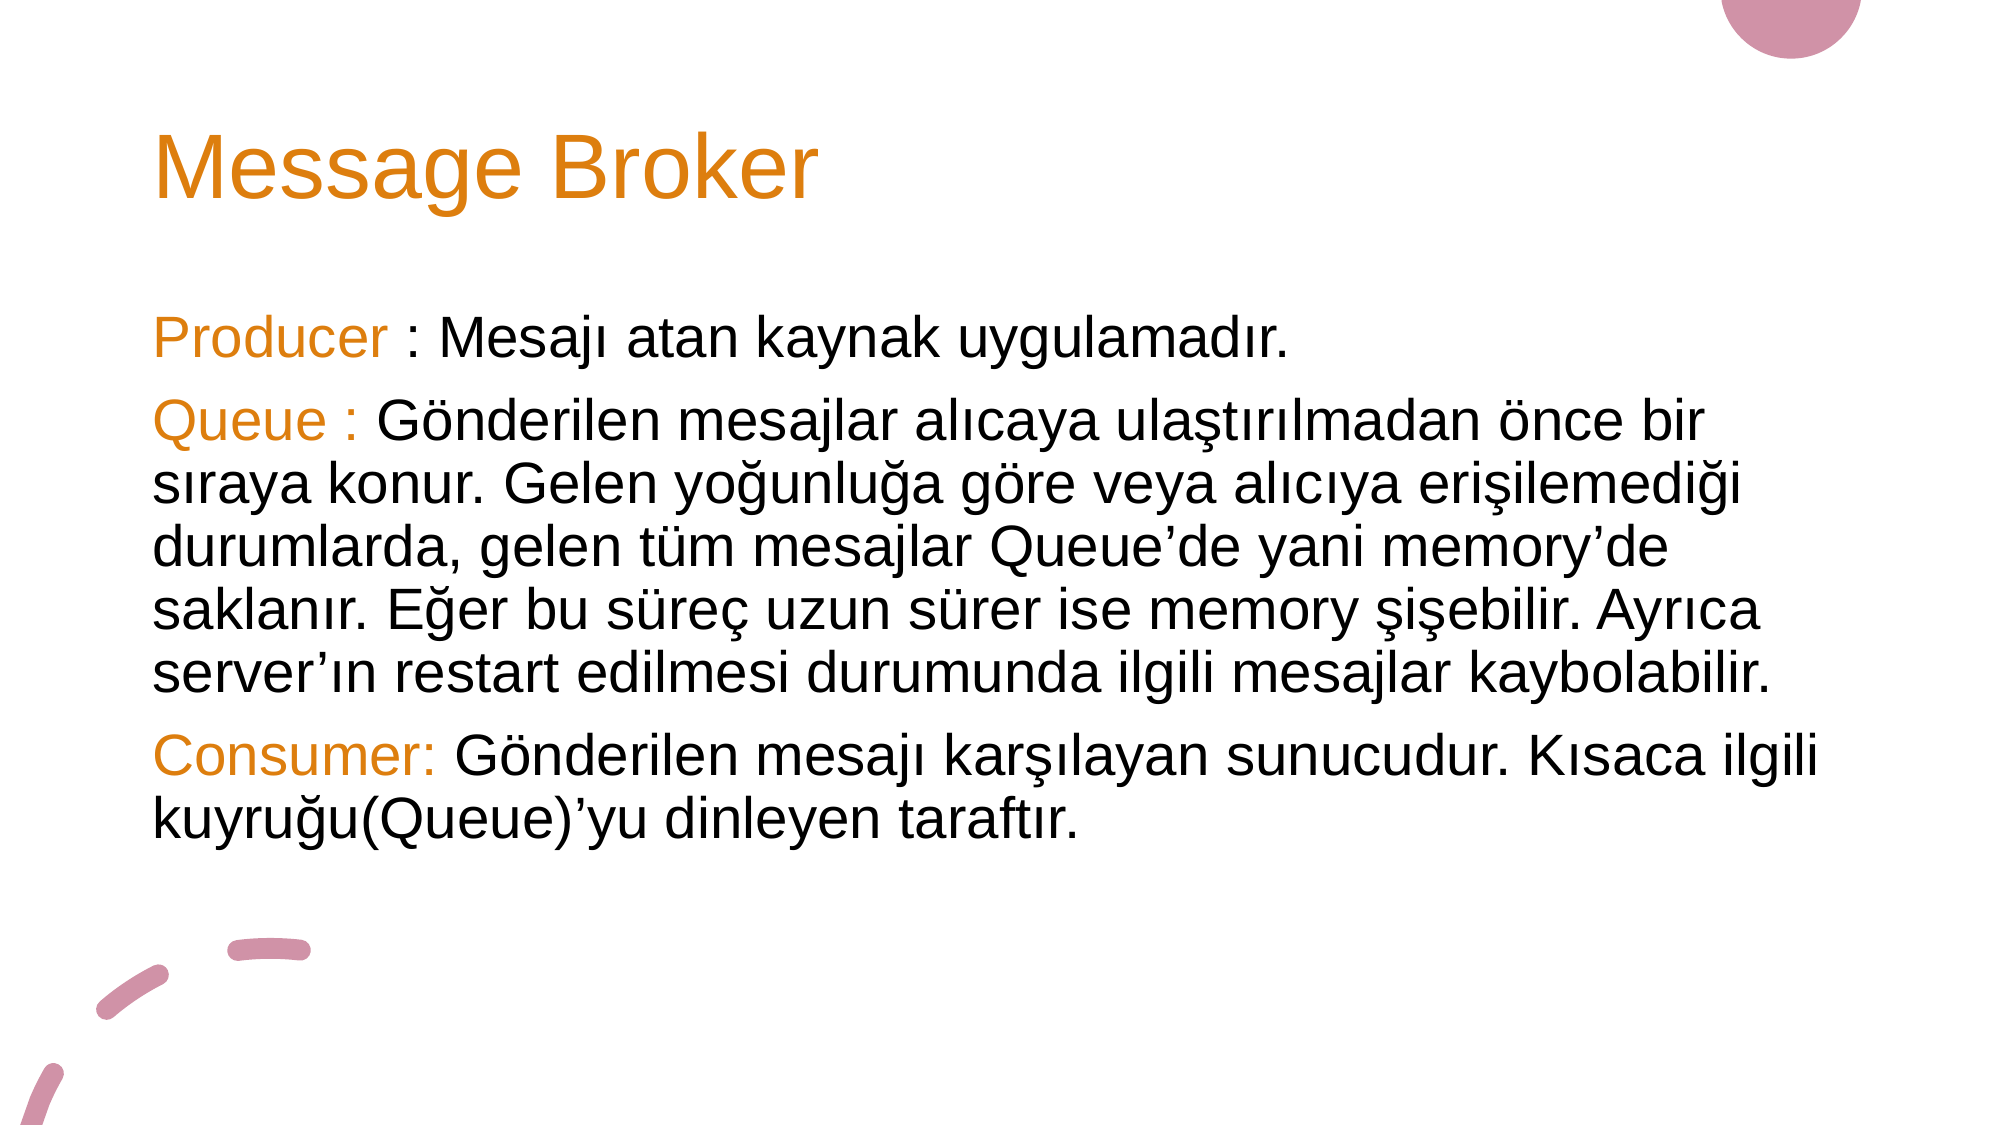

# Message Broker
Producer : Mesajı atan kaynak uygulamadır.
Queue : Gönderilen mesajlar alıcaya ulaştırılmadan önce bir sıraya konur. Gelen yoğunluğa göre veya alıcıya erişilemediği durumlarda, gelen tüm mesajlar Queue’de yani memory’de saklanır. Eğer bu süreç uzun sürer ise memory şişebilir. Ayrıca server’ın restart edilmesi durumunda ilgili mesajlar kaybolabilir.
Consumer: Gönderilen mesajı karşılayan sunucudur. Kısaca ilgili kuyruğu(Queue)’yu dinleyen taraftır.